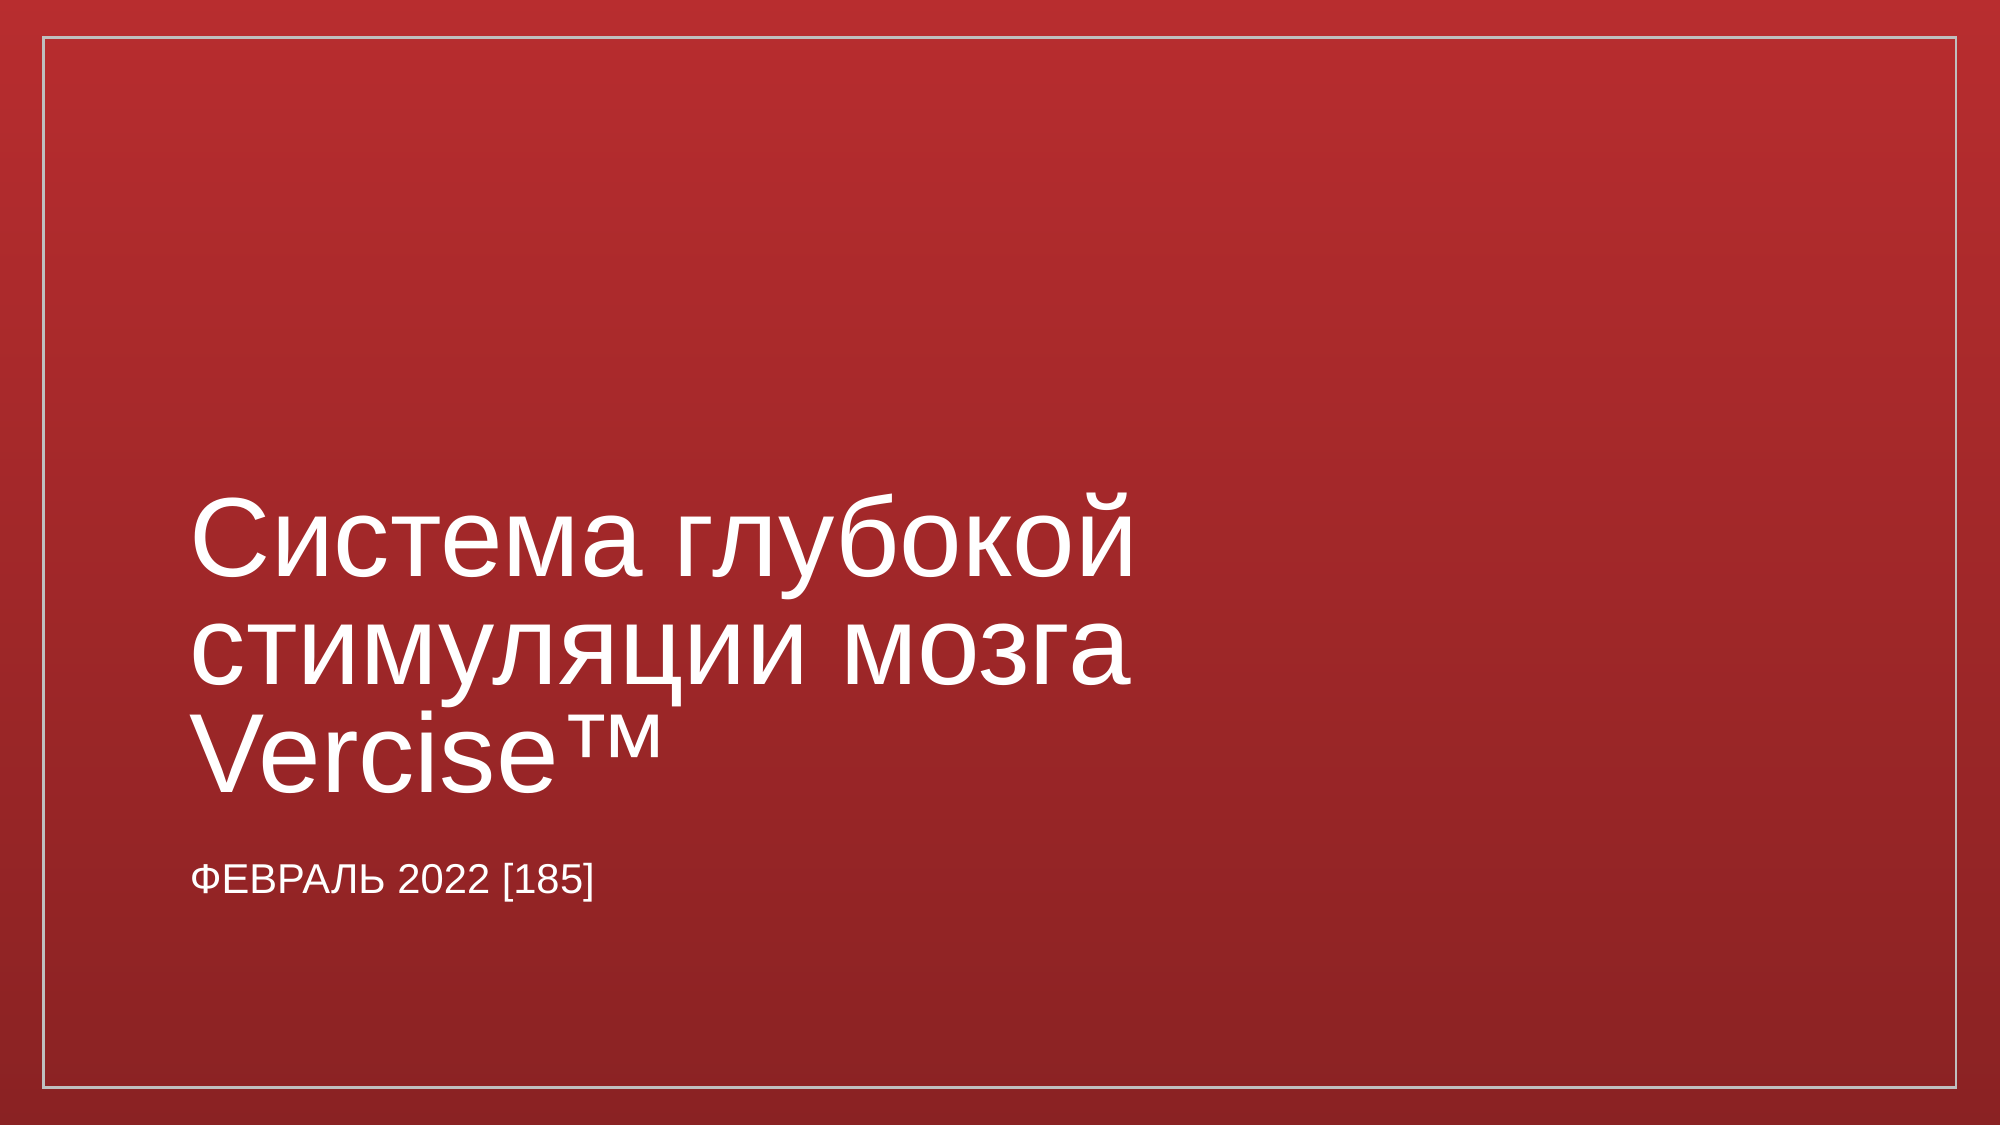

# Система глубокой стимуляции мозга Vercise™
фЕВРАЛЬ 2022 [185]